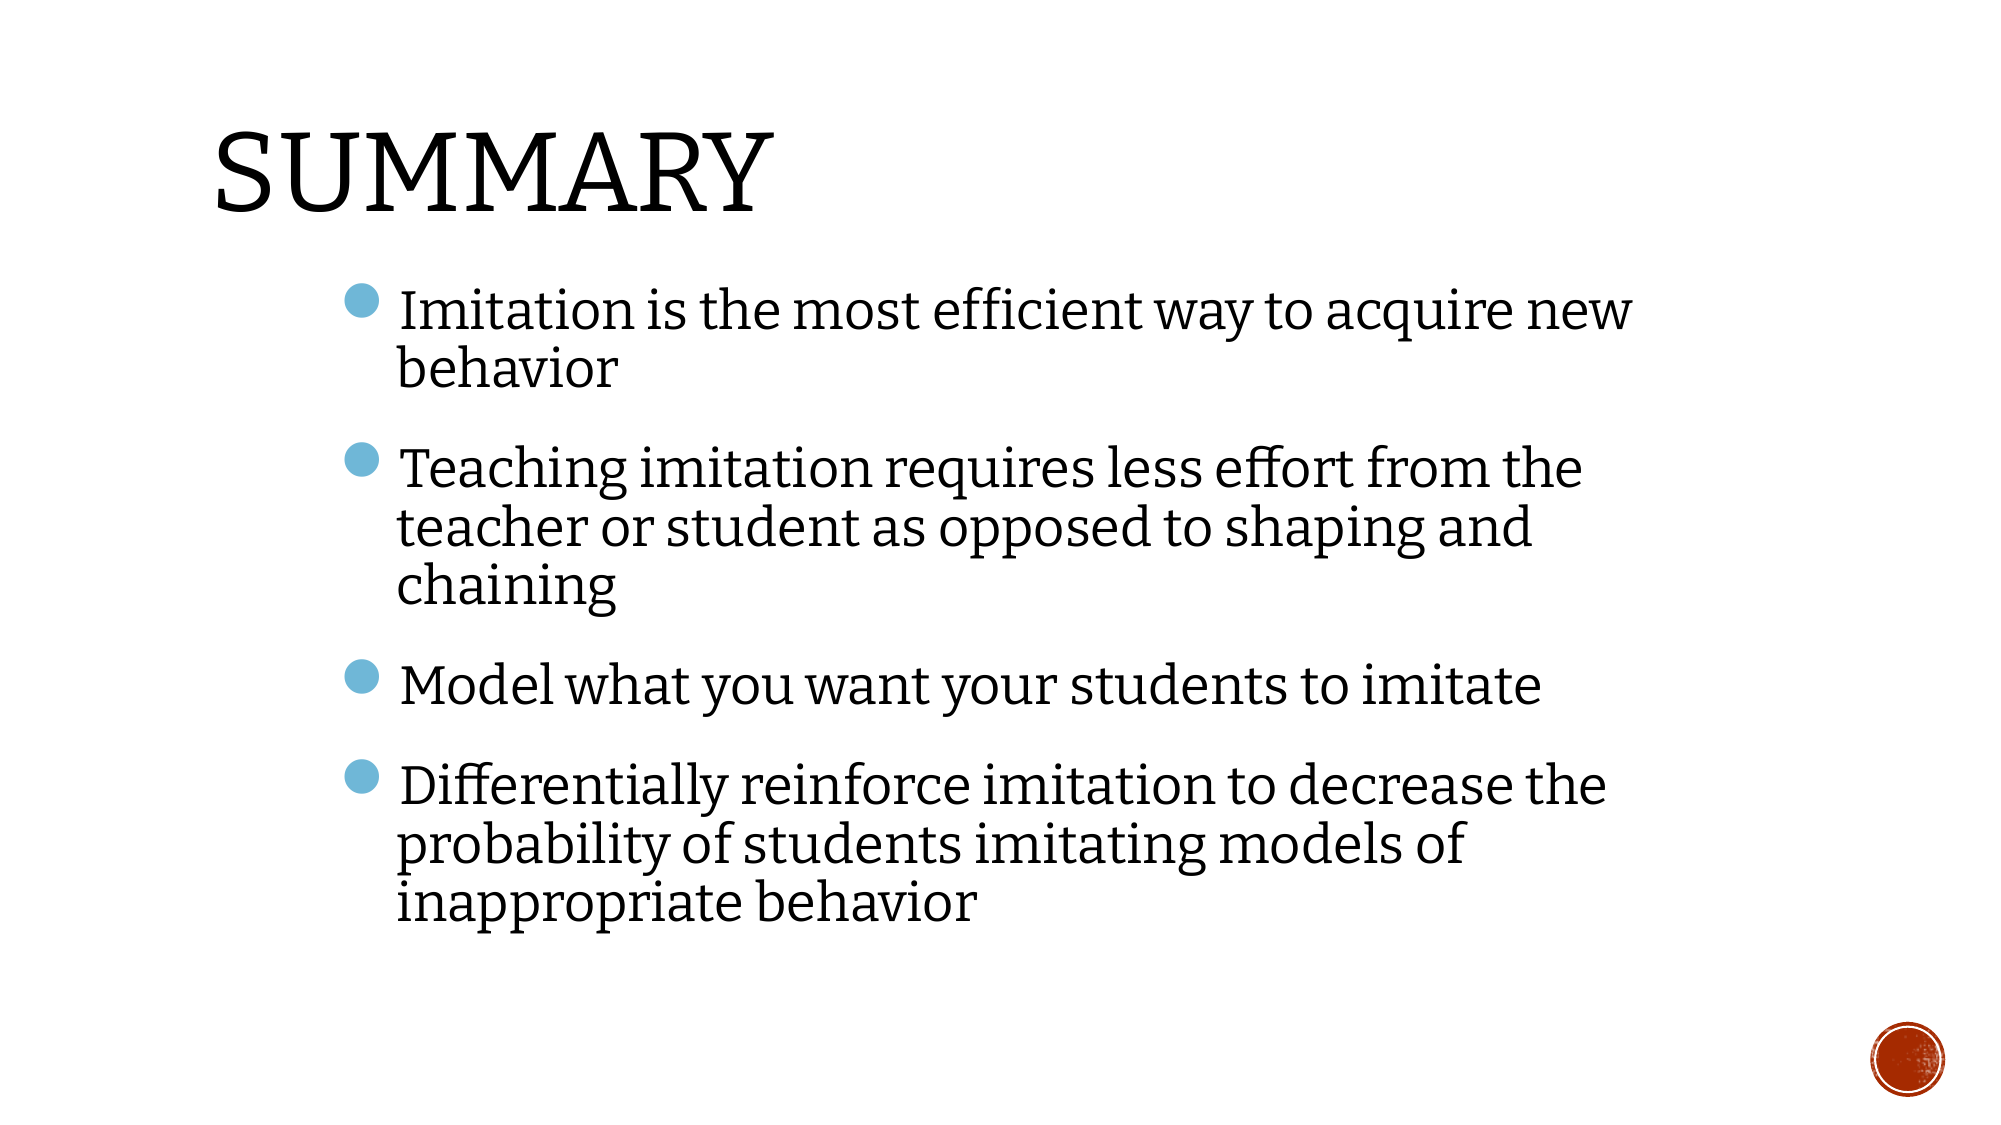

# Summary
Imitation is the most efficient way to acquire new behavior
Teaching imitation requires less effort from the teacher or student as opposed to shaping and chaining
Model what you want your students to imitate
Differentially reinforce imitation to decrease the probability of students imitating models of inappropriate behavior